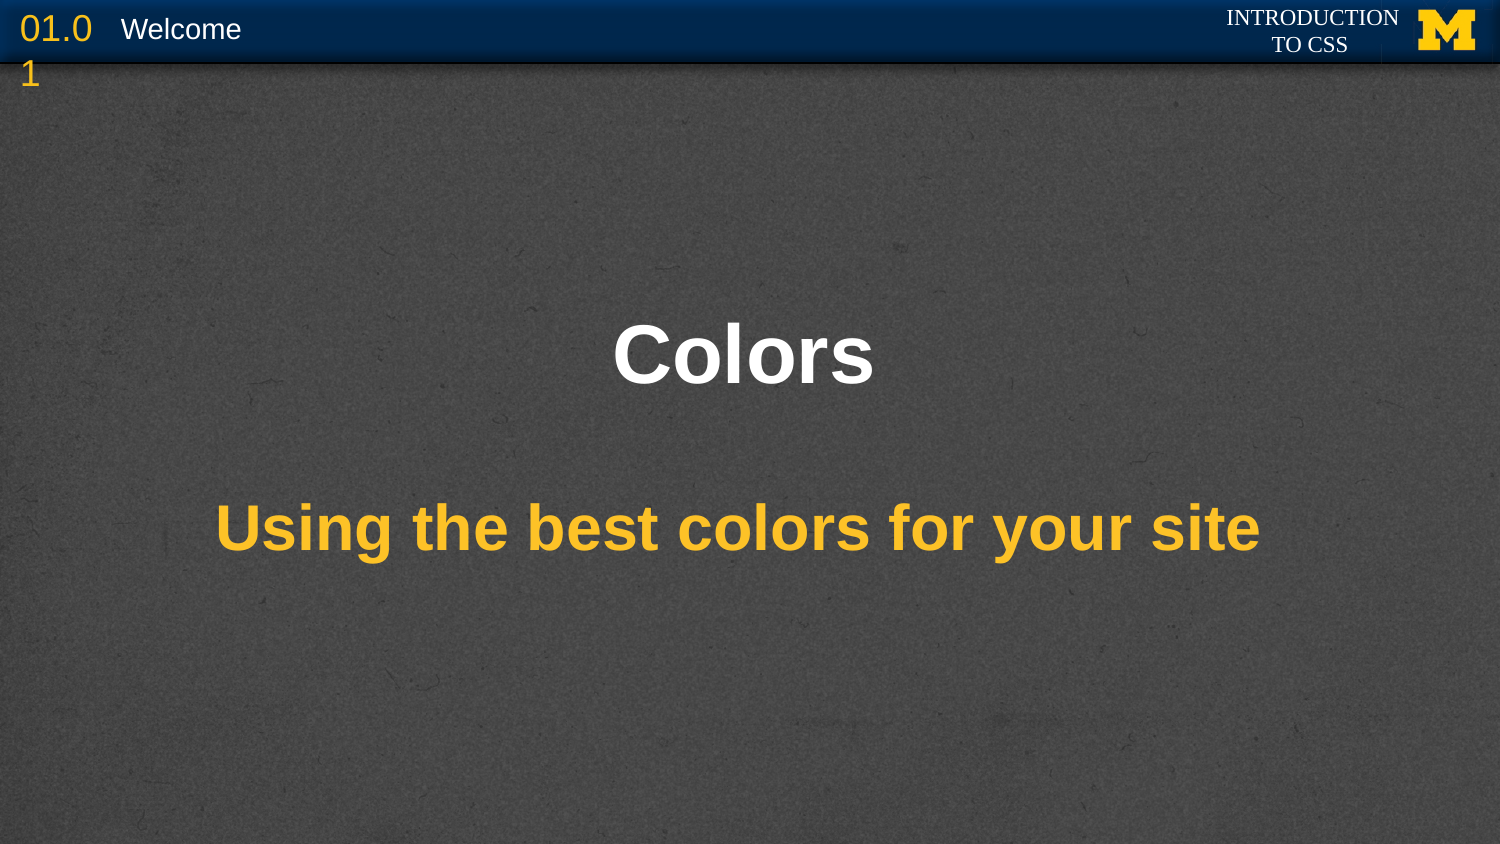

# Colors
Using the best colors for your site